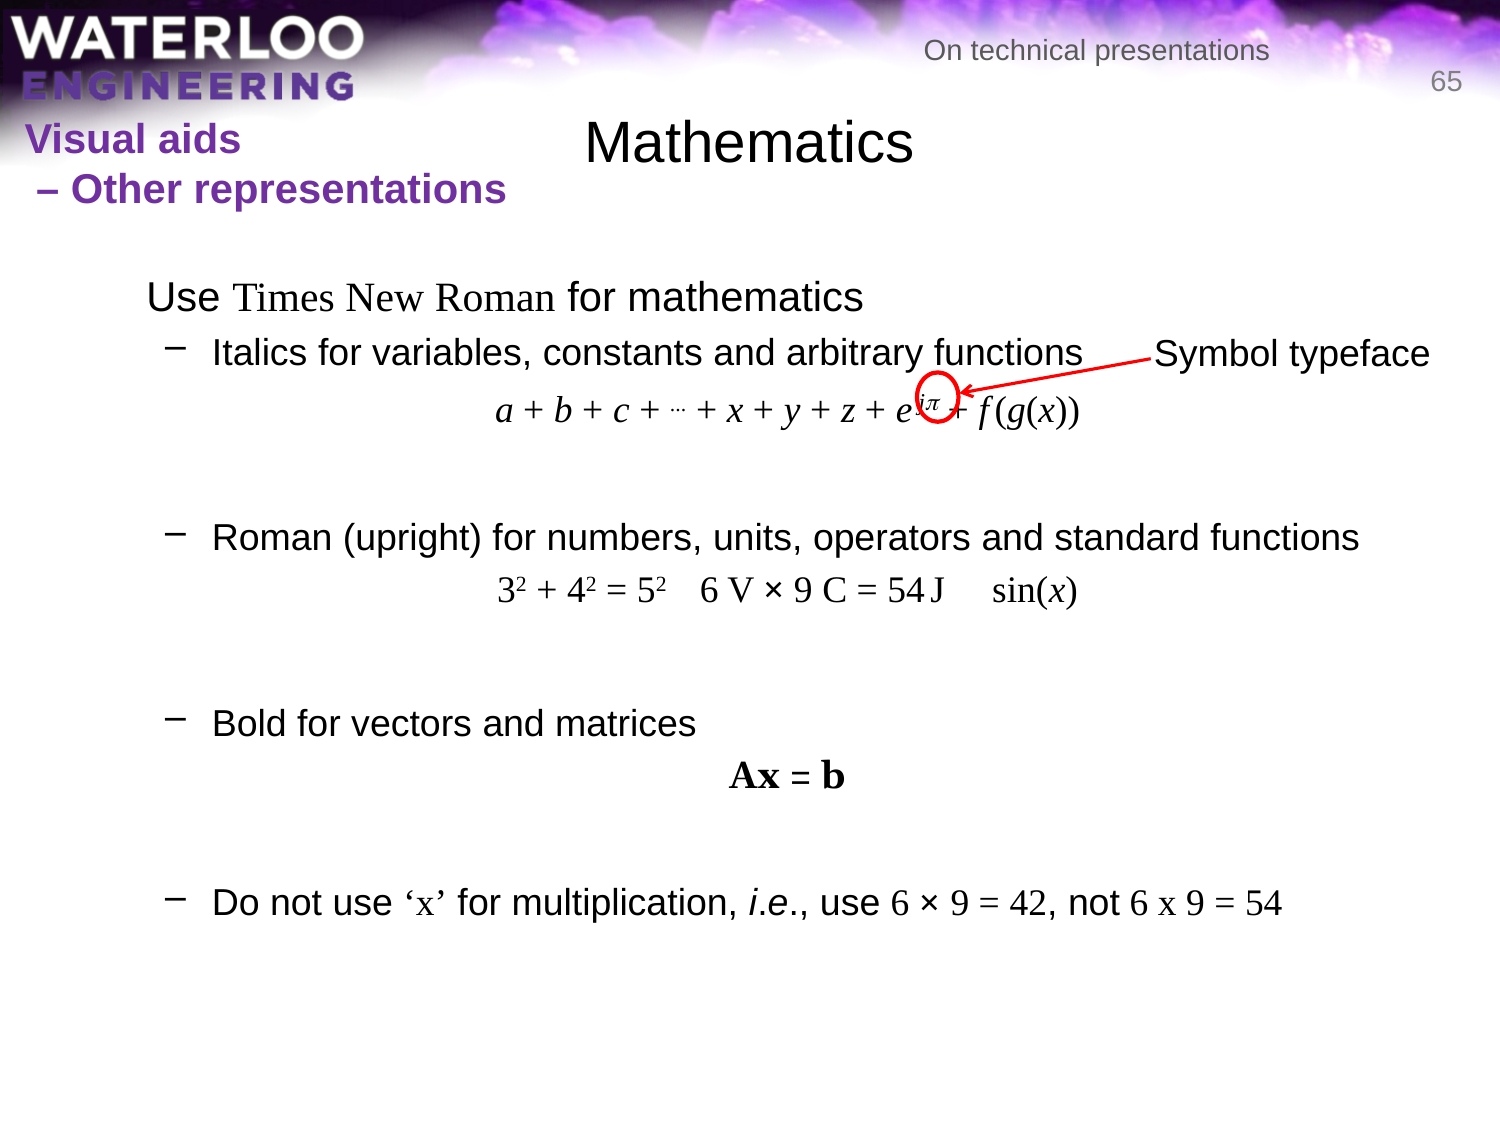

# Mathematics
65
Visual aids
 – Other representations
	Use Times New Roman for mathematics
Italics for variables, constants and arbitrary functions
a + b + c + ... + x + y + z + e jπ + f (g(x))

Roman (upright) for numbers, units, operators and standard functions
32 + 42 = 52      6 V × 9 C = 54 J     sin(x)

Bold for vectors and matrices
Ax = b

Do not use ‘x’ for multiplication, i.e., use 6 × 9 = 42, not 6 x 9 = 54
Symbol typeface